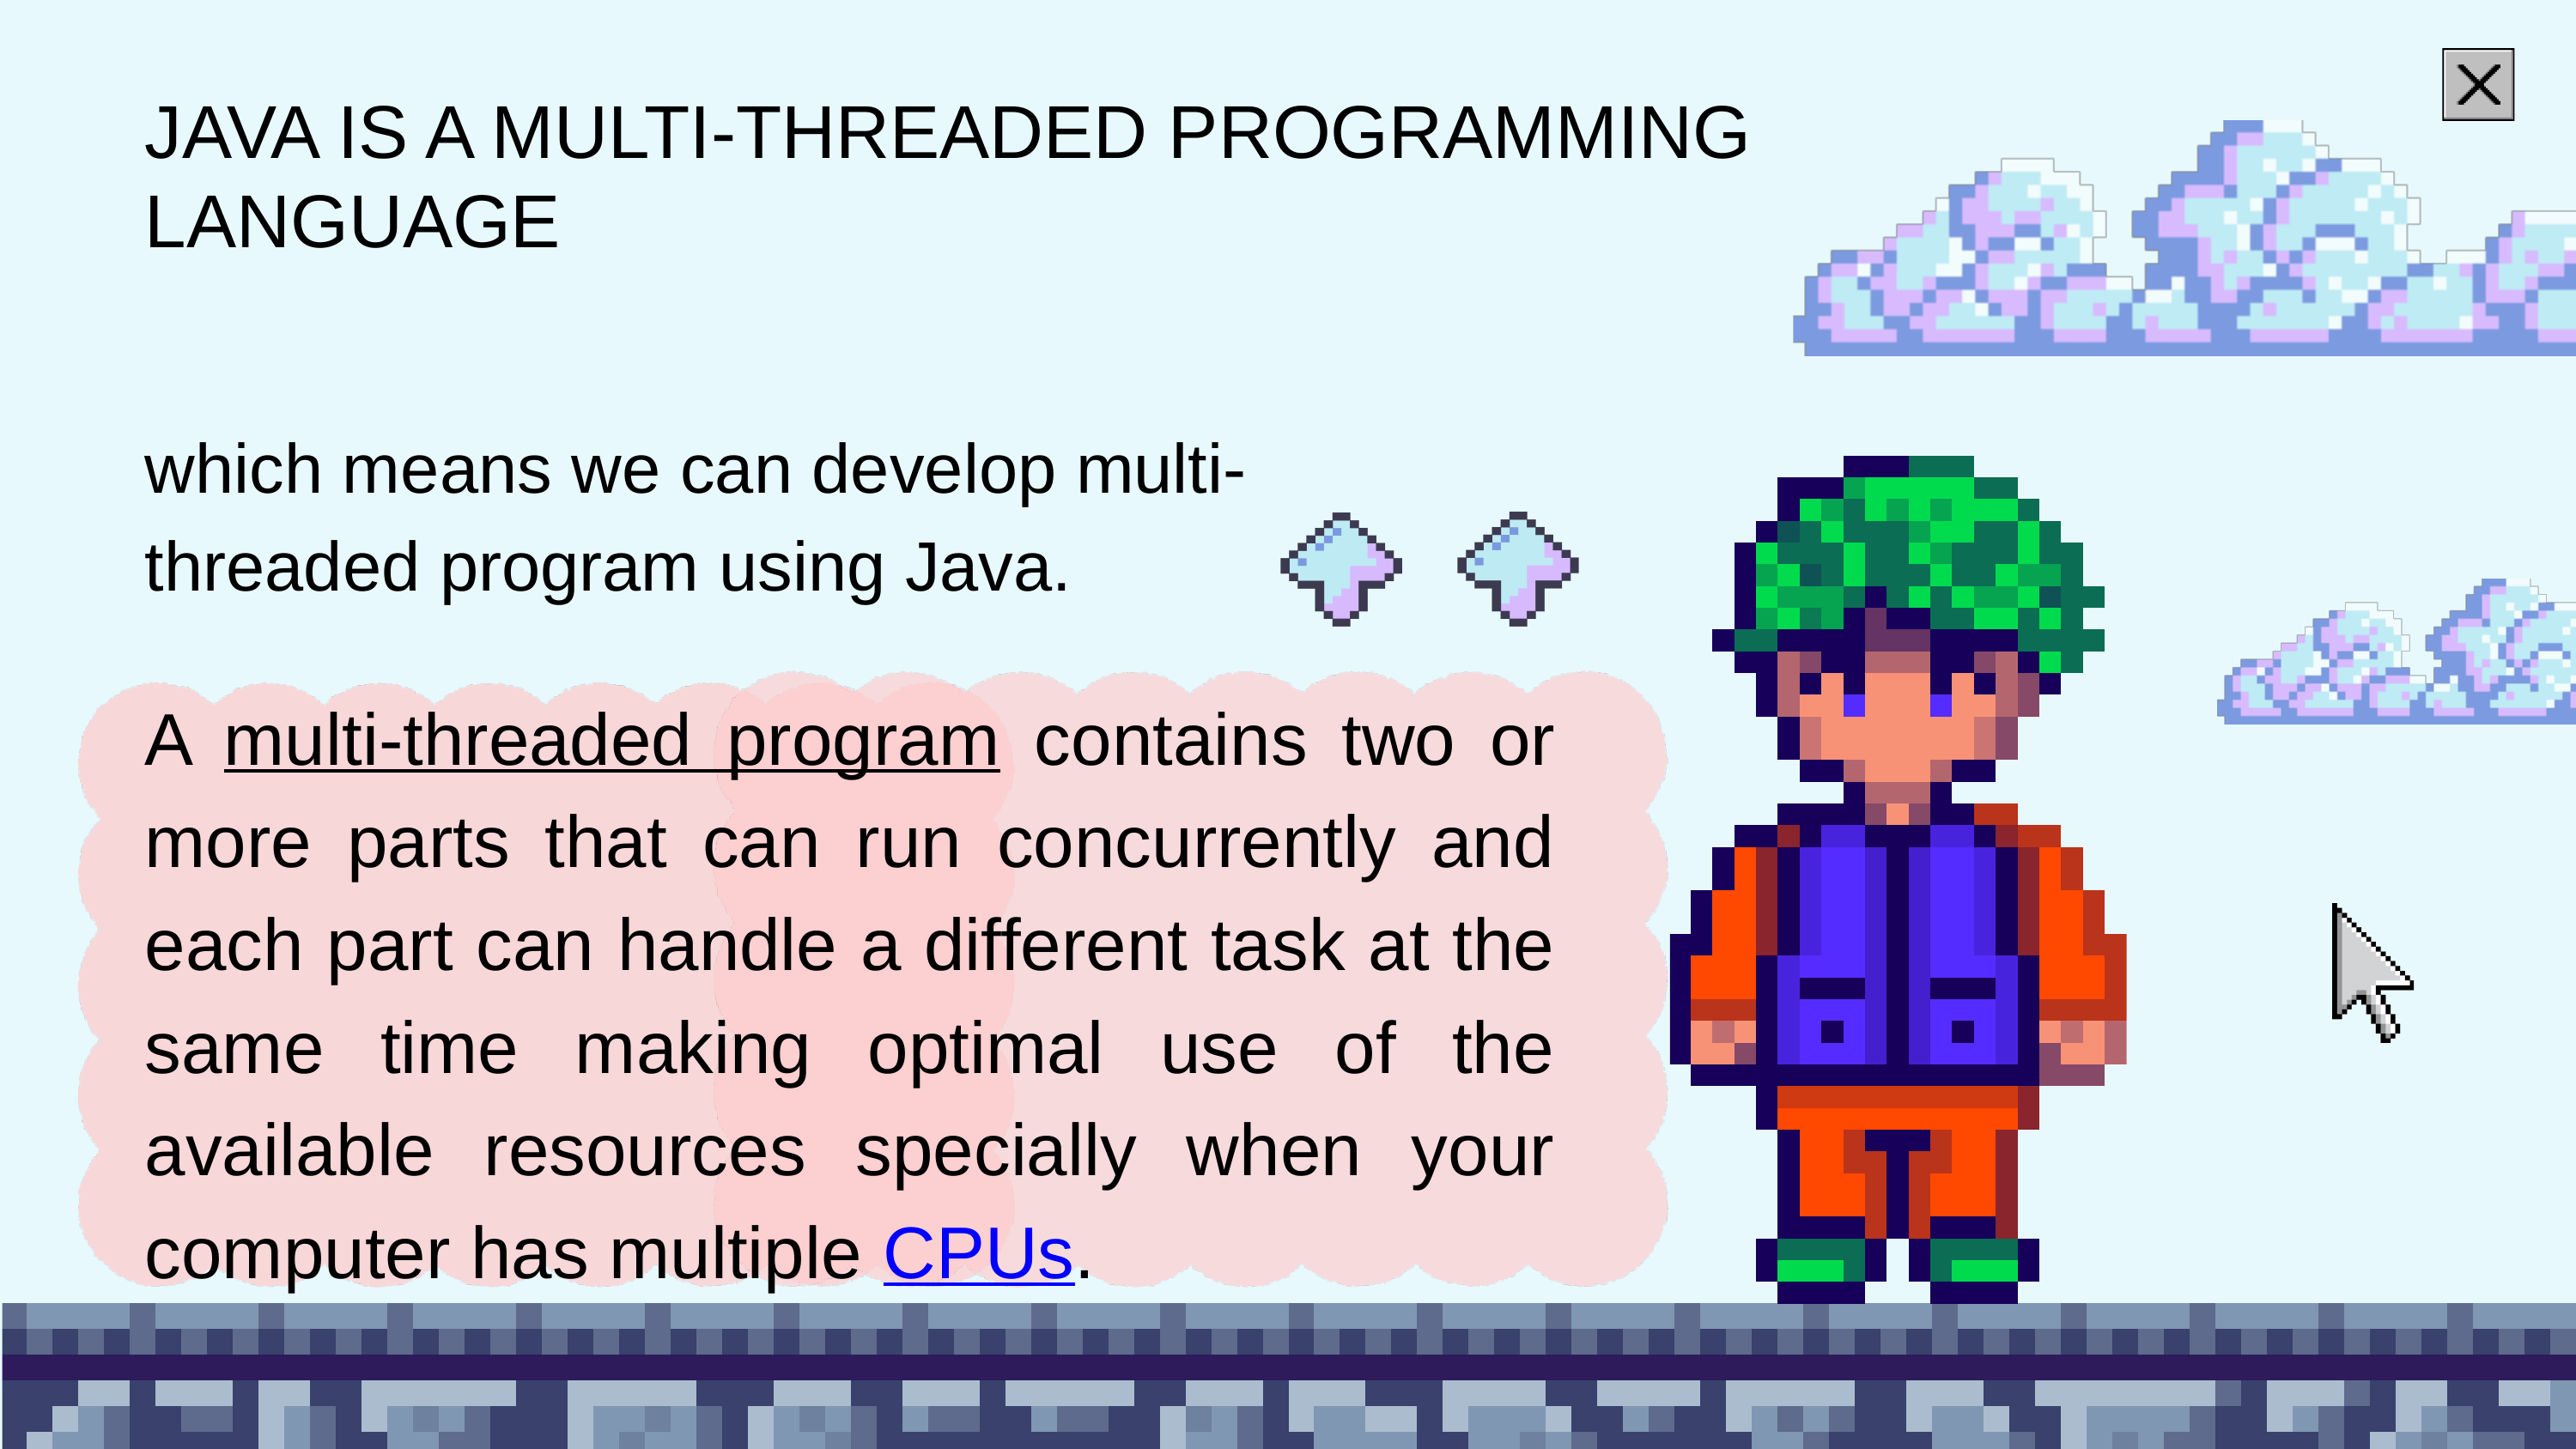

JAVA IS A MULTI-THREADED PROGRAMMING LANGUAGE

which means we can develop multi-threaded program using Java.

A multi-threaded program contains two or more parts that can run concurrently and each part can handle a different task at the same time making optimal use of the available resources specially when your computer has multiple CPUs.